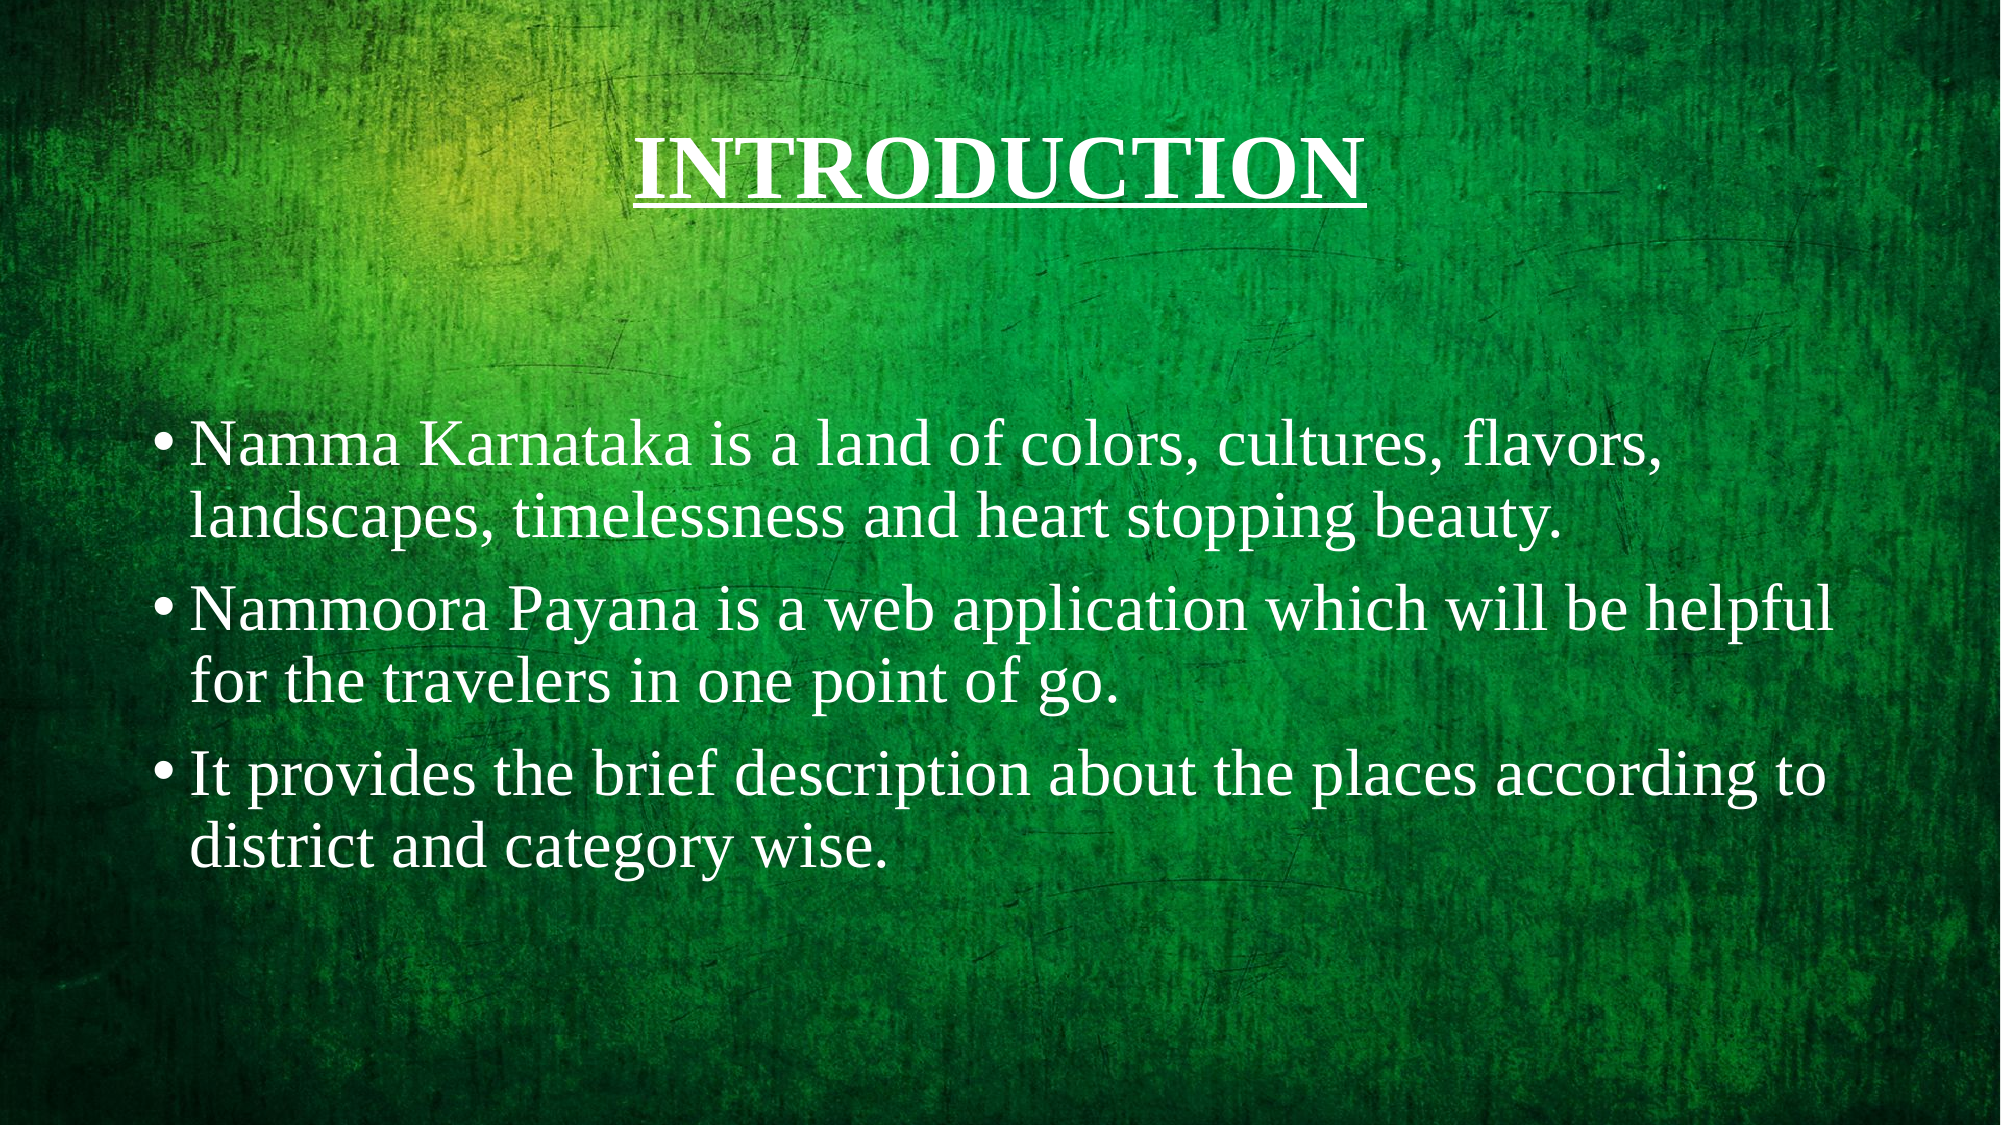

# INTRODUCTION

Namma Karnataka is a land of colors, cultures, flavors, landscapes, timelessness and heart stopping beauty.
Nammoora Payana is a web application which will be helpful for the travelers in one point of go.
It provides the brief description about the places according to district and category wise.